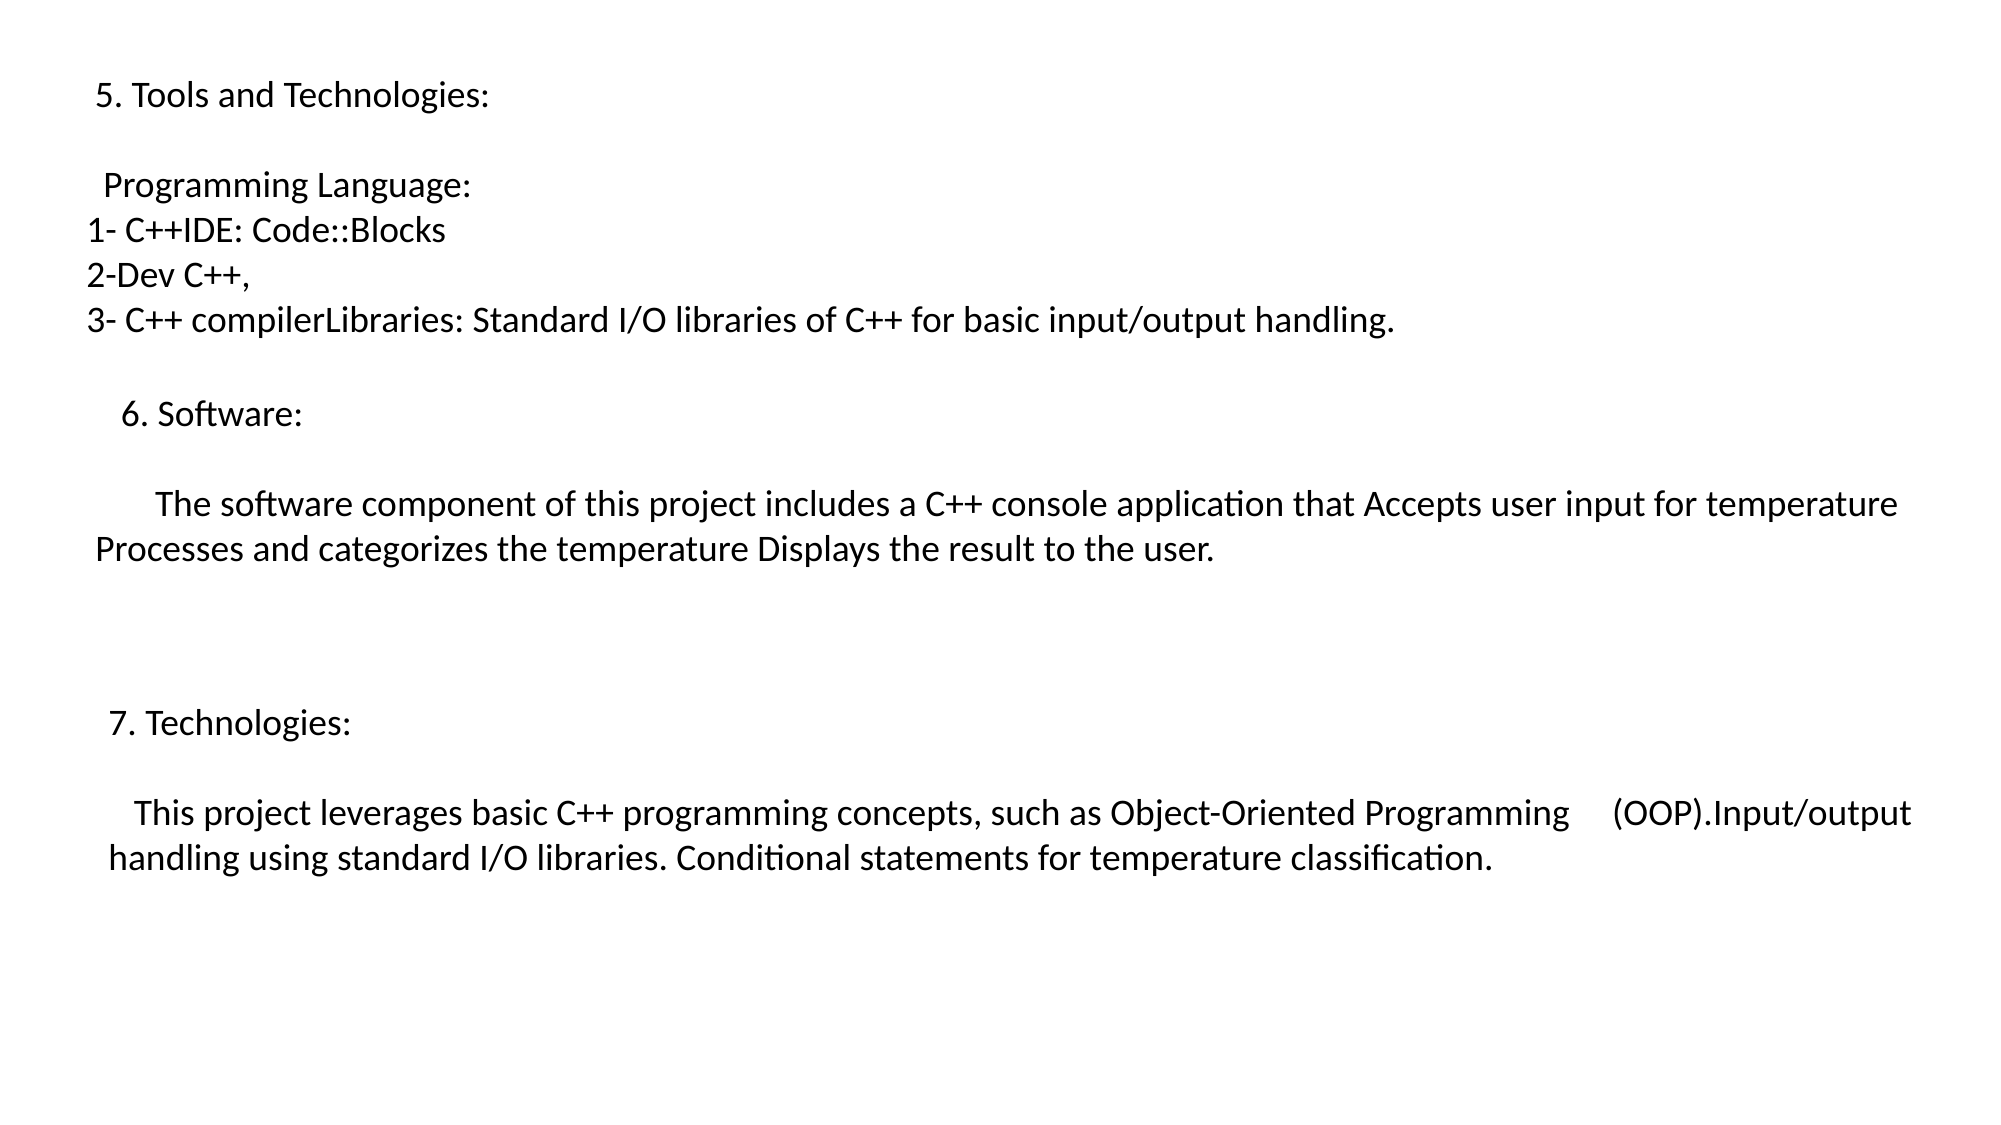

5. Tools and Technologies:

   Programming Language:
 1- C++IDE: Code::Blocks
 2-Dev C++,
 3- C++ compilerLibraries: Standard I/O libraries of C++ for basic input/output handling.
   6. Software:

       The software component of this project includes a C++ console application that Accepts user input for temperature Processes and categorizes the temperature Displays the result to the user.
7. Technologies:

   This project leverages basic C++ programming concepts, such as Object-Oriented Programming     (OOP).Input/output handling using standard I/O libraries. Conditional statements for temperature classification.